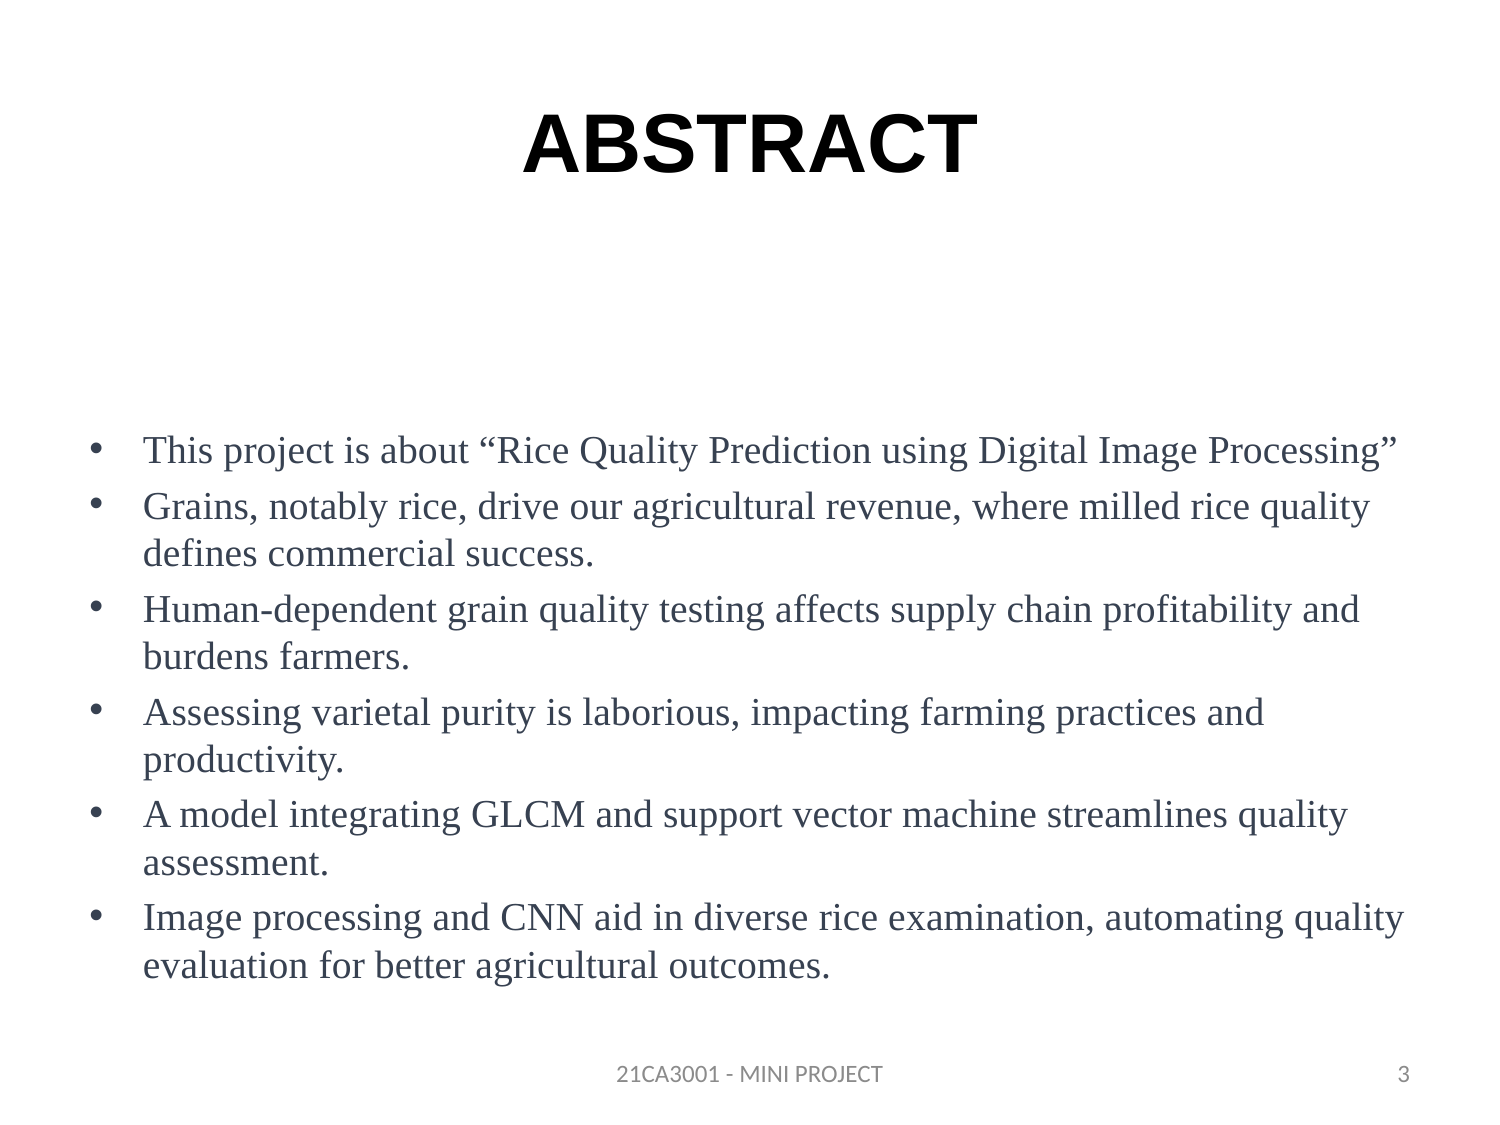

# ABSTRACT

This project is about “Rice Quality Prediction using Digital Image Processing”
Grains, notably rice, drive our agricultural revenue, where milled rice quality defines commercial success.
Human-dependent grain quality testing affects supply chain profitability and burdens farmers.
Assessing varietal purity is laborious, impacting farming practices and productivity.
A model integrating GLCM and support vector machine streamlines quality assessment.
Image processing and CNN aid in diverse rice examination, automating quality evaluation for better agricultural outcomes.

21CA3001 - MINI PROJECT
3